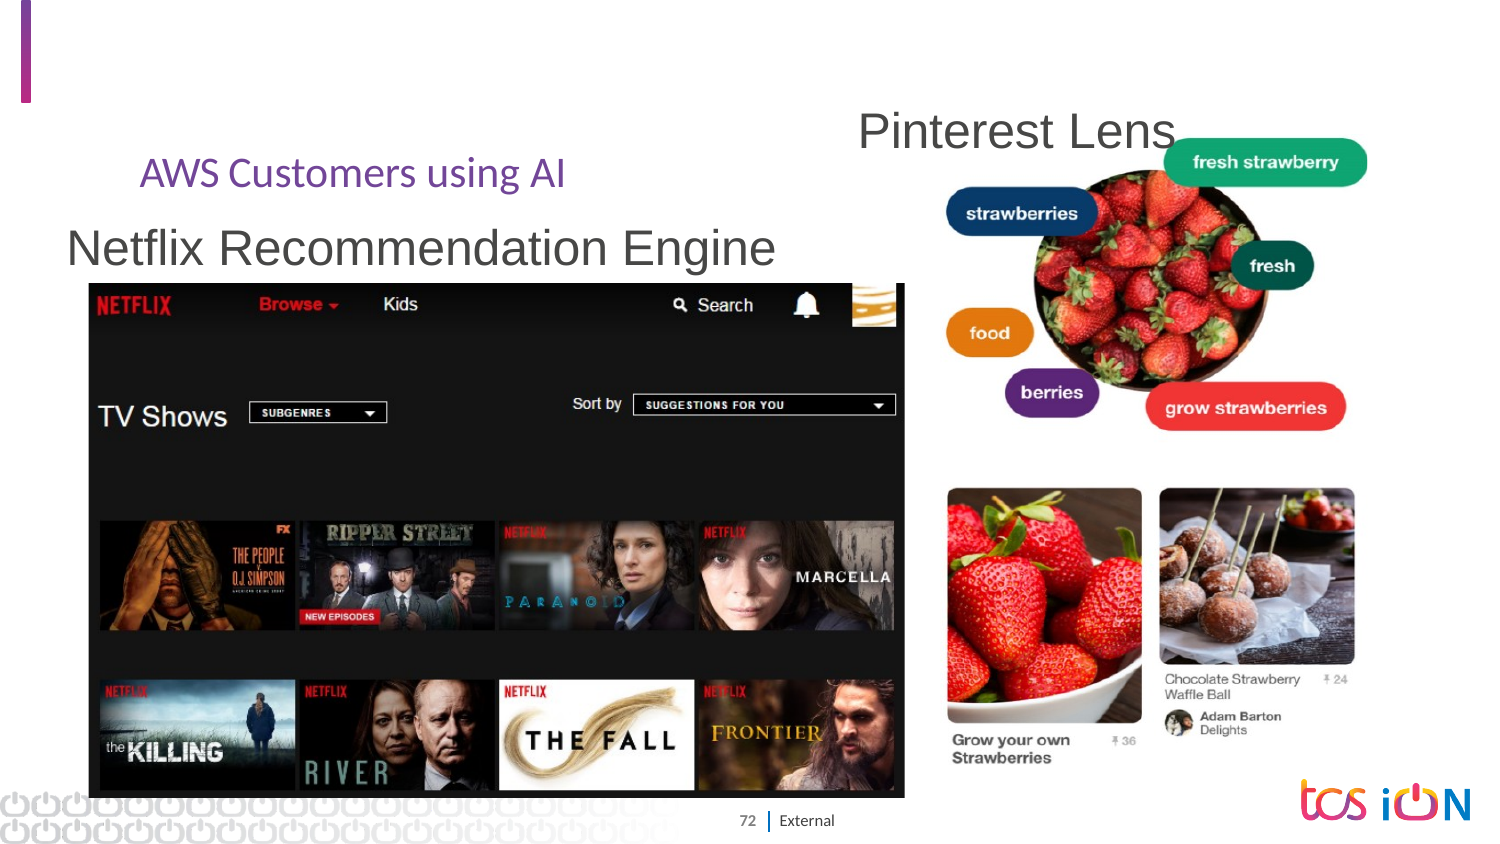

Pinterest Lens

Netflix Recommendation Engine

# AWS Customers using AI